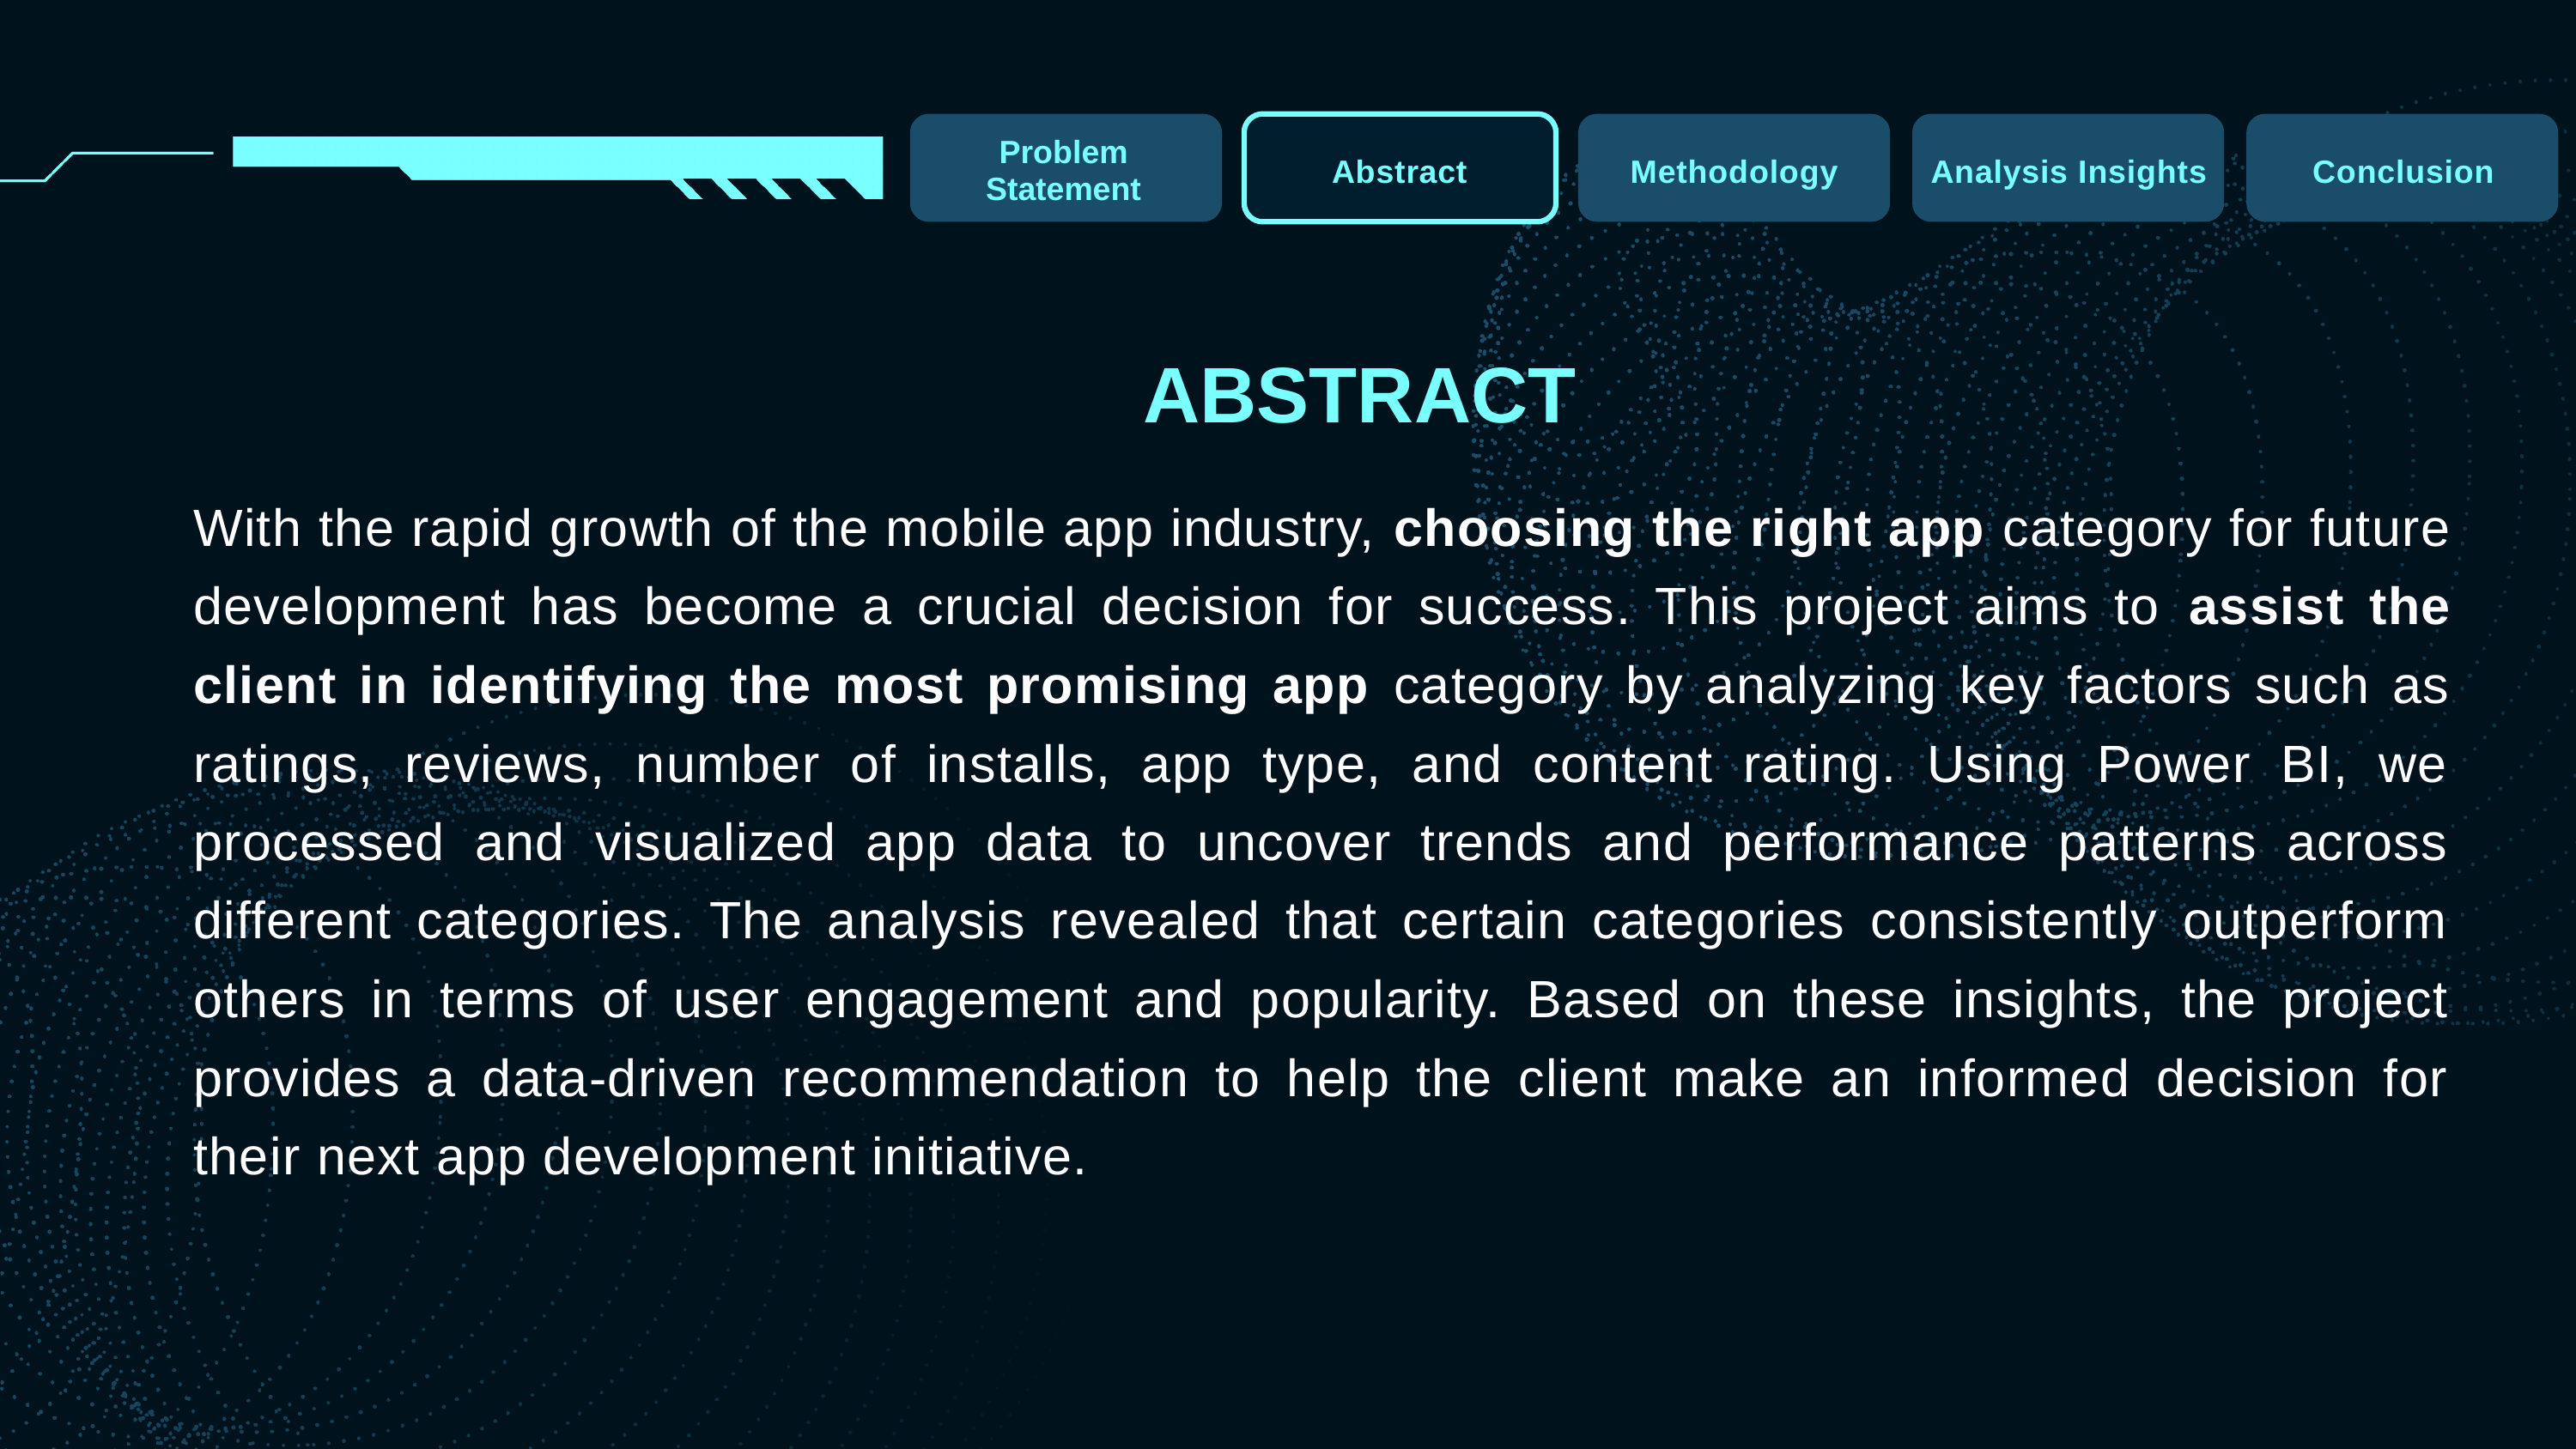

Problem Statement

Abstract
Methodology
Analysis Insights
Conclusion
ABSTRACT
With the rapid growth of the mobile app industry, choosing the right app category for future development has become a crucial decision for success. This project aims to assist the client in identifying the most promising app category by analyzing key factors such as ratings, reviews, number of installs, app type, and content rating. Using Power BI, we processed and visualized app data to uncover trends and performance patterns across different categories. The analysis revealed that certain categories consistently outperform others in terms of user engagement and popularity. Based on these insights, the project provides a data-driven recommendation to help the client make an informed decision for their next app development initiative.